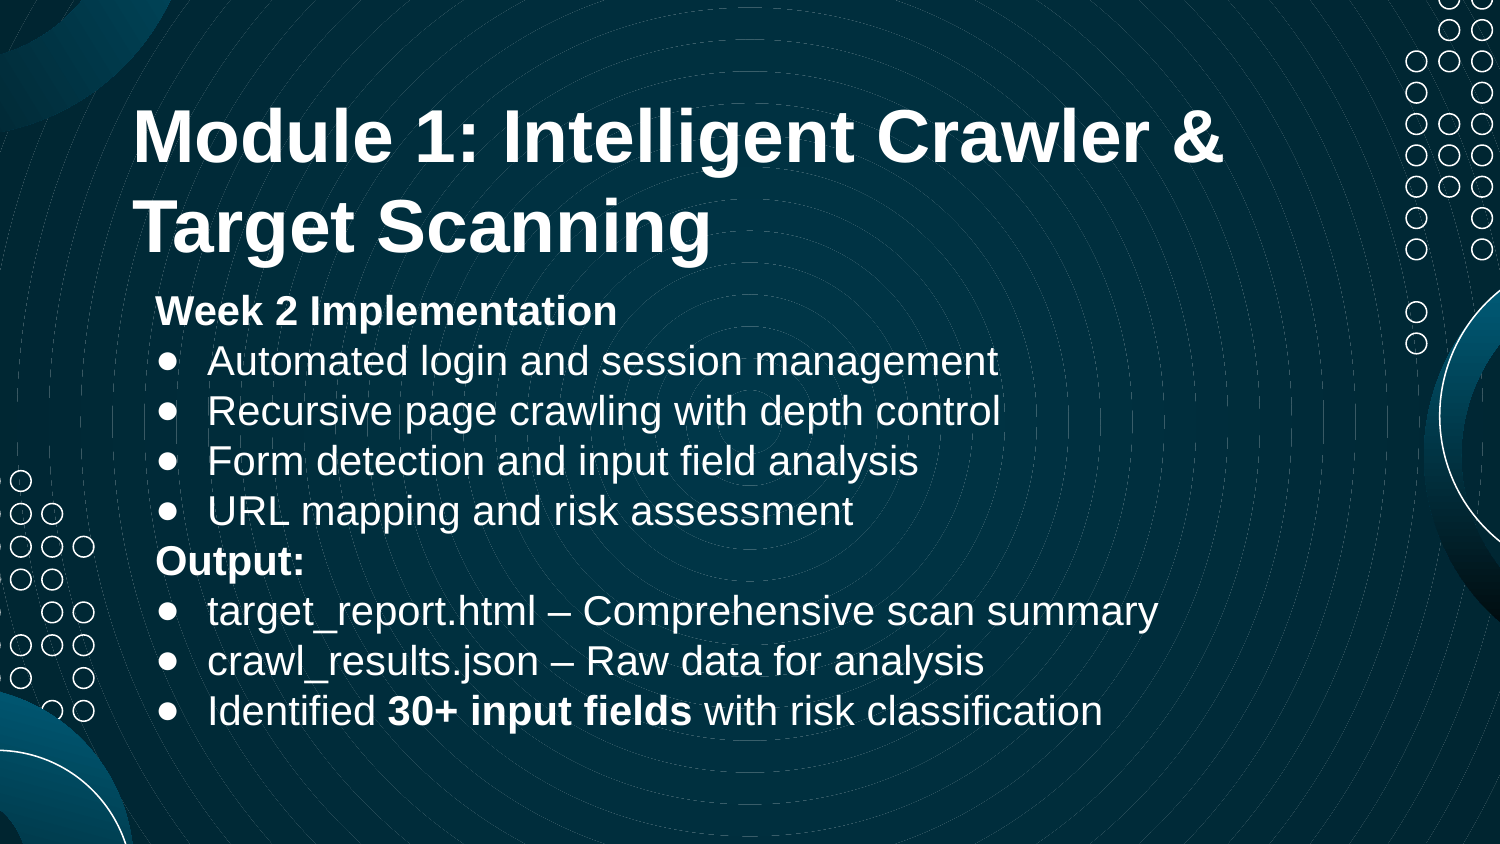

# Module 1: Intelligent Crawler & Target Scanning
Week 2 Implementation
Automated login and session management
Recursive page crawling with depth control
Form detection and input field analysis
URL mapping and risk assessment
Output:
target_report.html – Comprehensive scan summary
crawl_results.json – Raw data for analysis
Identified 30+ input fields with risk classification